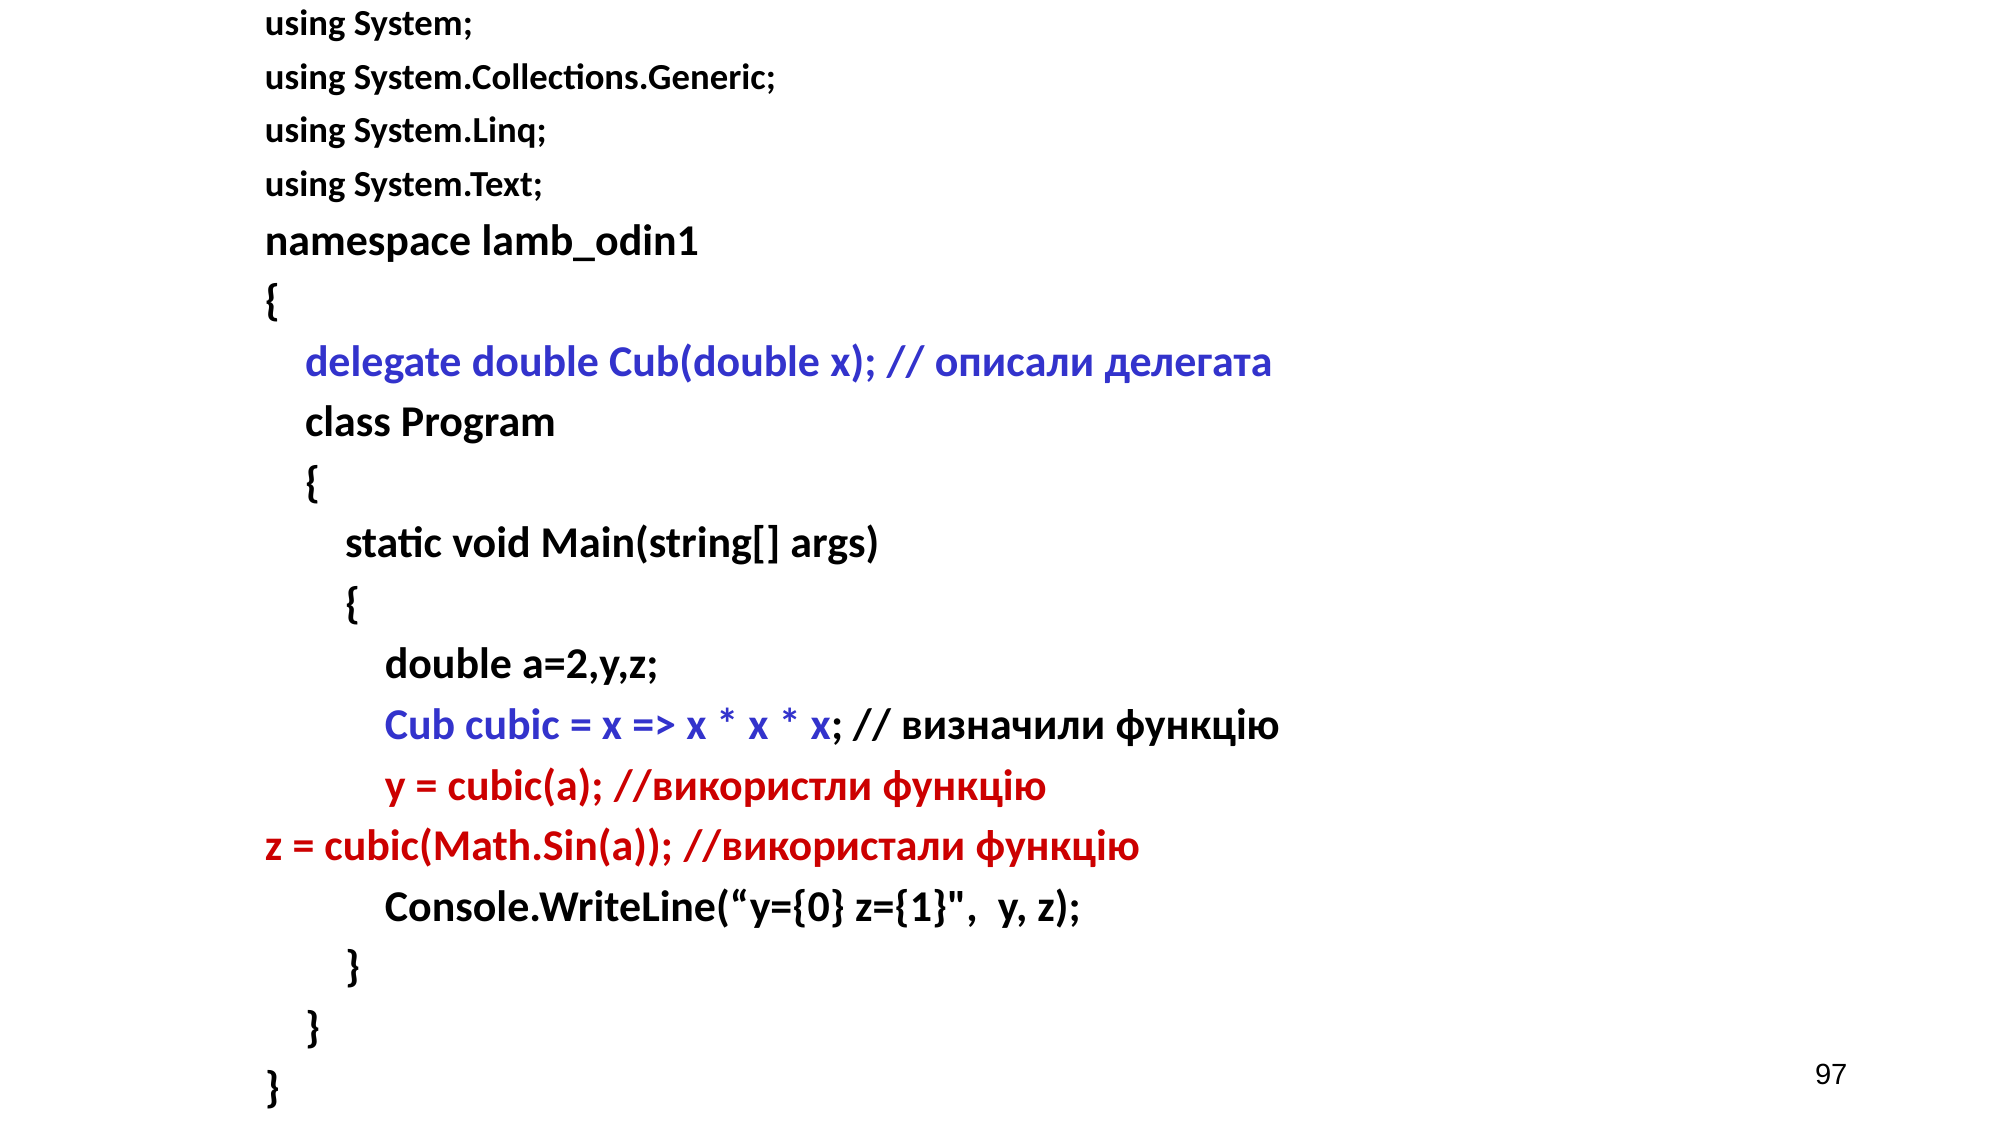

using System;
using System.Collections.Generic;
using System.Linq;
using System.Text;
namespace lamb_odin1
{
    delegate double Cub(double x); // описали делегата
    class Program
    {
        static void Main(string[] args)
        {
            double a=2,y,z;
            Cub cubic = x => x * x * x; // визначили функцію
            y = cubic(a); //використли функцію
z = cubic(Math.Sin(a)); //використали функцію
            Console.WriteLine(“y={0} z={1}",  y, z);
        }
    }
}

97